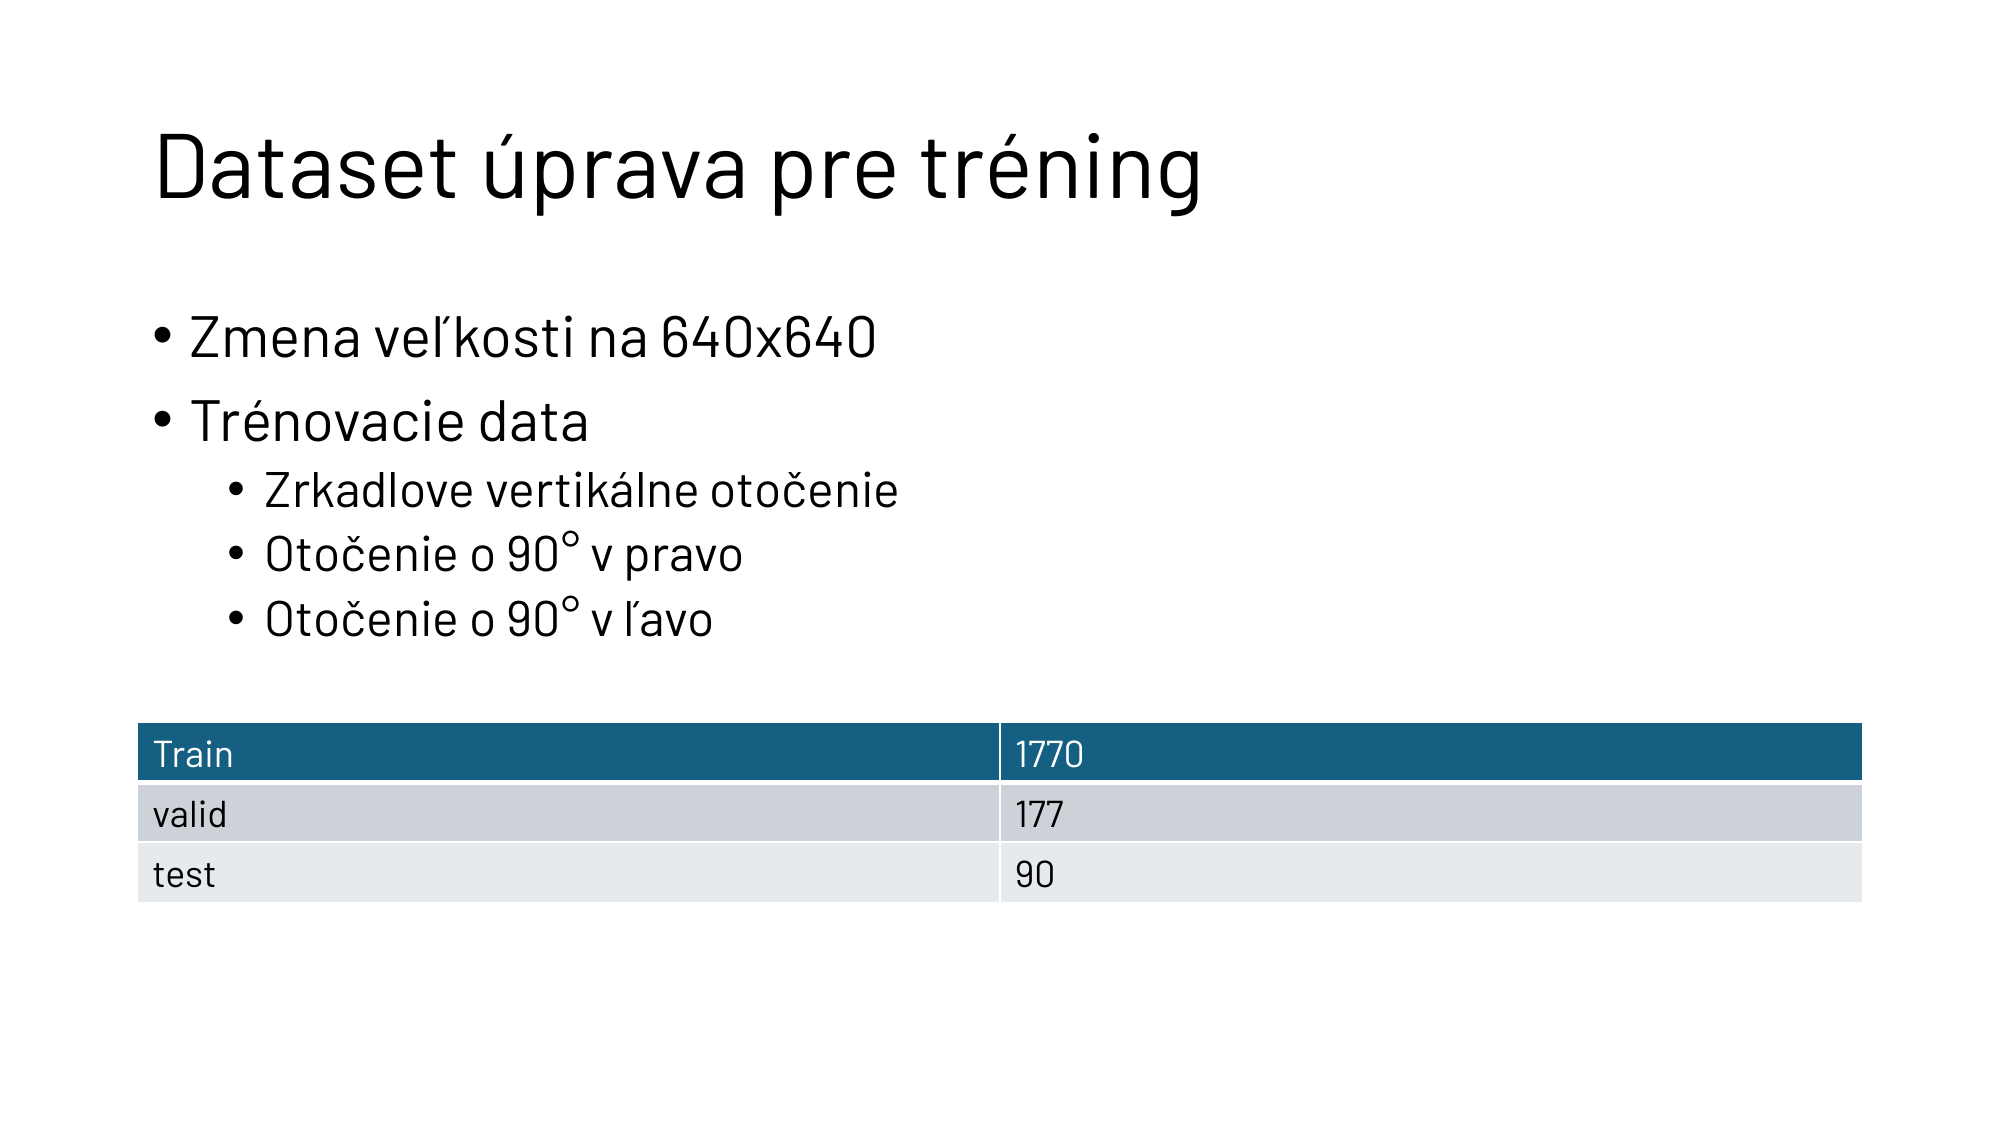

# Dataset úprava pre tréning
Zmena veľkosti na 640x640
Trénovacie data
Zrkadlove vertikálne otočenie
Otočenie o 90° v pravo
Otočenie o 90° v ľavo

| Train | 1770 |
| --- | --- |
| valid | 177 |
| test | 90 |